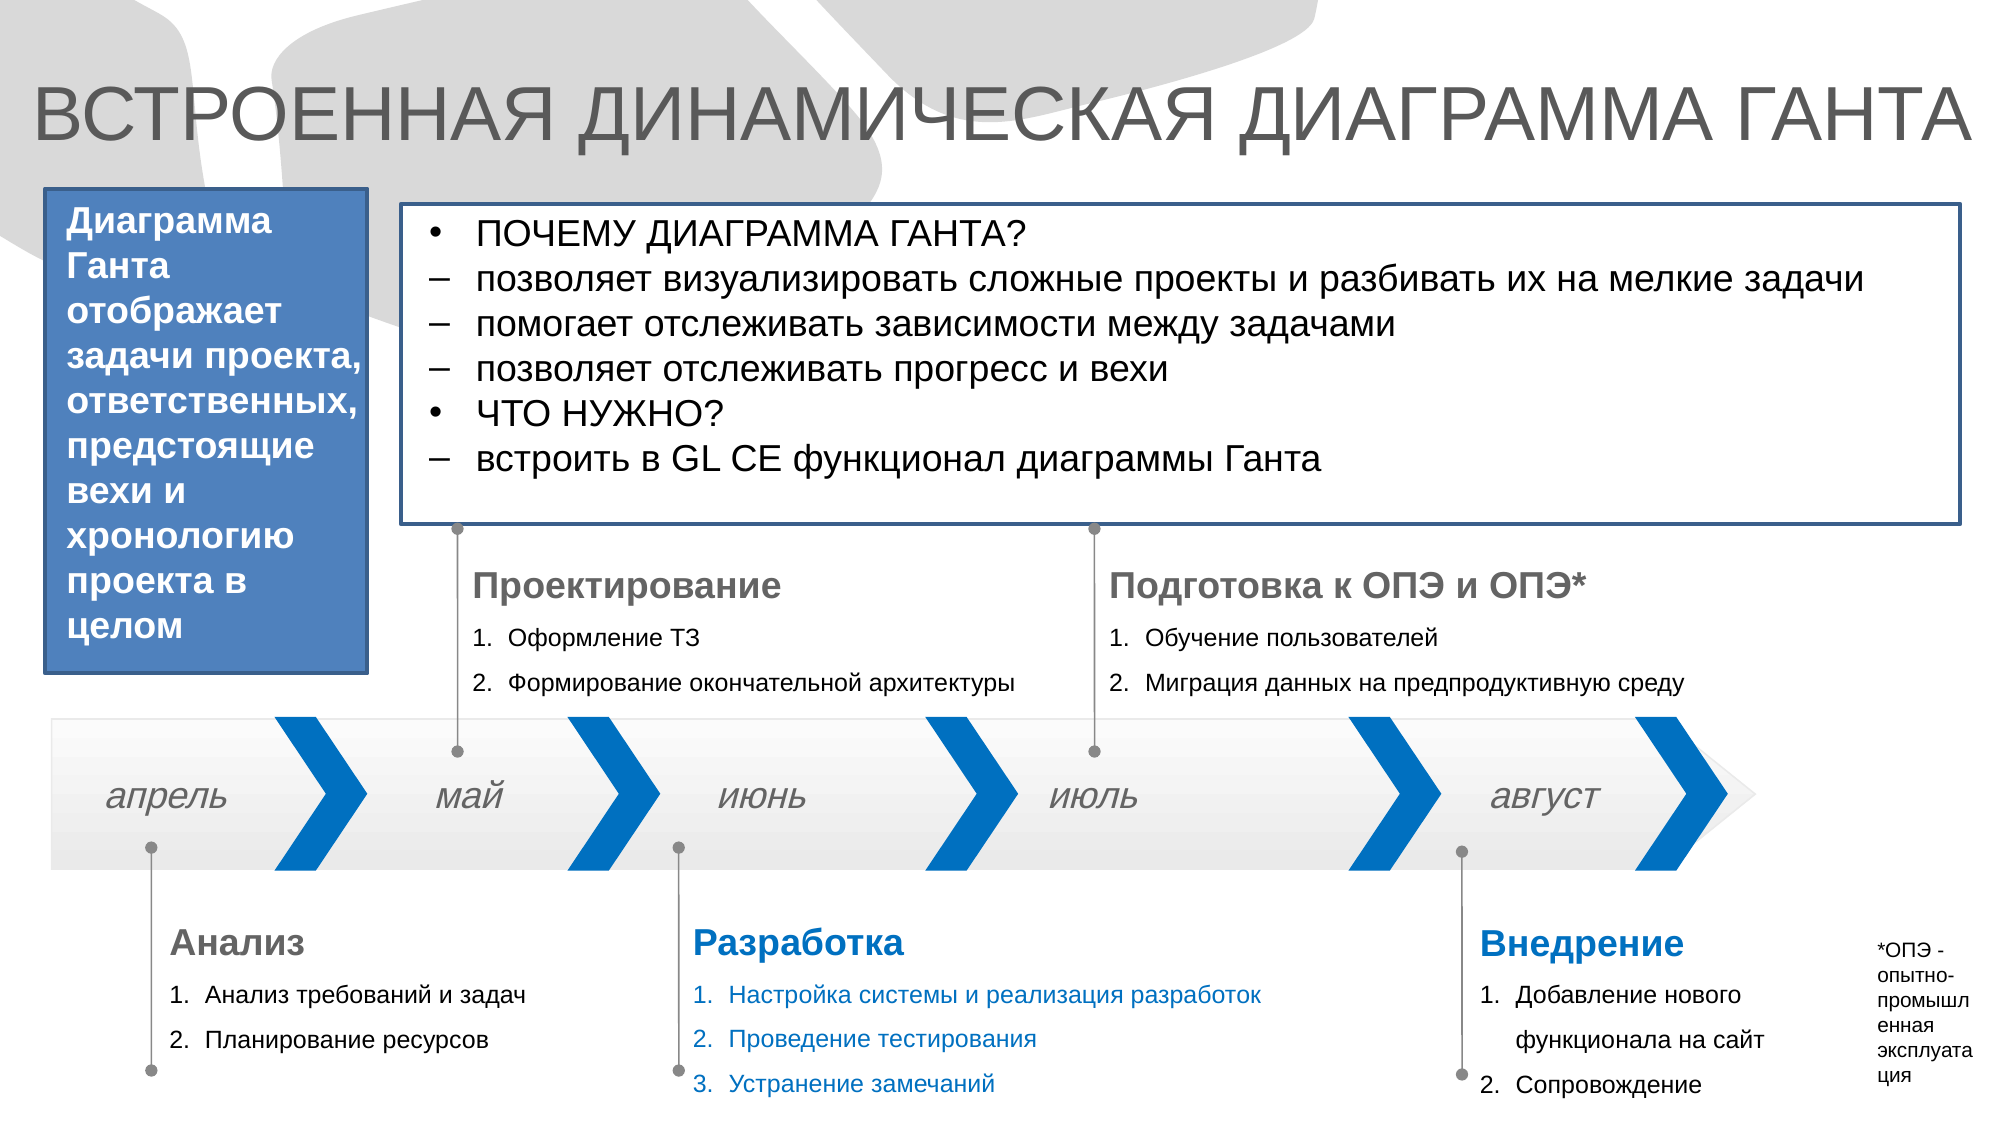

# ВСТРОЕННАЯ ДИНАМИЧЕСКАЯ ДИАГРАММА ГАНТА

Диаграмма Ганта отображает задачи проекта,
ответственных, предстоящие вехи и хронологию проекта в целом
ПОЧЕМУ ДИАГРАММА ГАНТА?
позволяет визуализировать сложные проекты и разбивать их на мелкие задачи
помогает отслеживать зависимости между задачами
позволяет отслеживать прогресс и вехи
ЧТО НУЖНО?
встроить в GL CE функционал диаграммы Ганта

Проектирование
Оформление ТЗ
Формирование окончательной архитектуры

Подготовка к ОПЭ и ОПЭ*
Обучение пользователей
Миграция данных на предпродуктивную среду

2015
апрель
май
июнь
июль
август

Анализ
Анализ требований и задач
Планирование ресурсов

Разработка
Настройка системы и реализация разработок
Проведение тестирования
Устранение замечаний

Внедрение
Добавление нового функционала на сайт
Сопровождение
*ОПЭ - опытно-промышленная эксплуатация